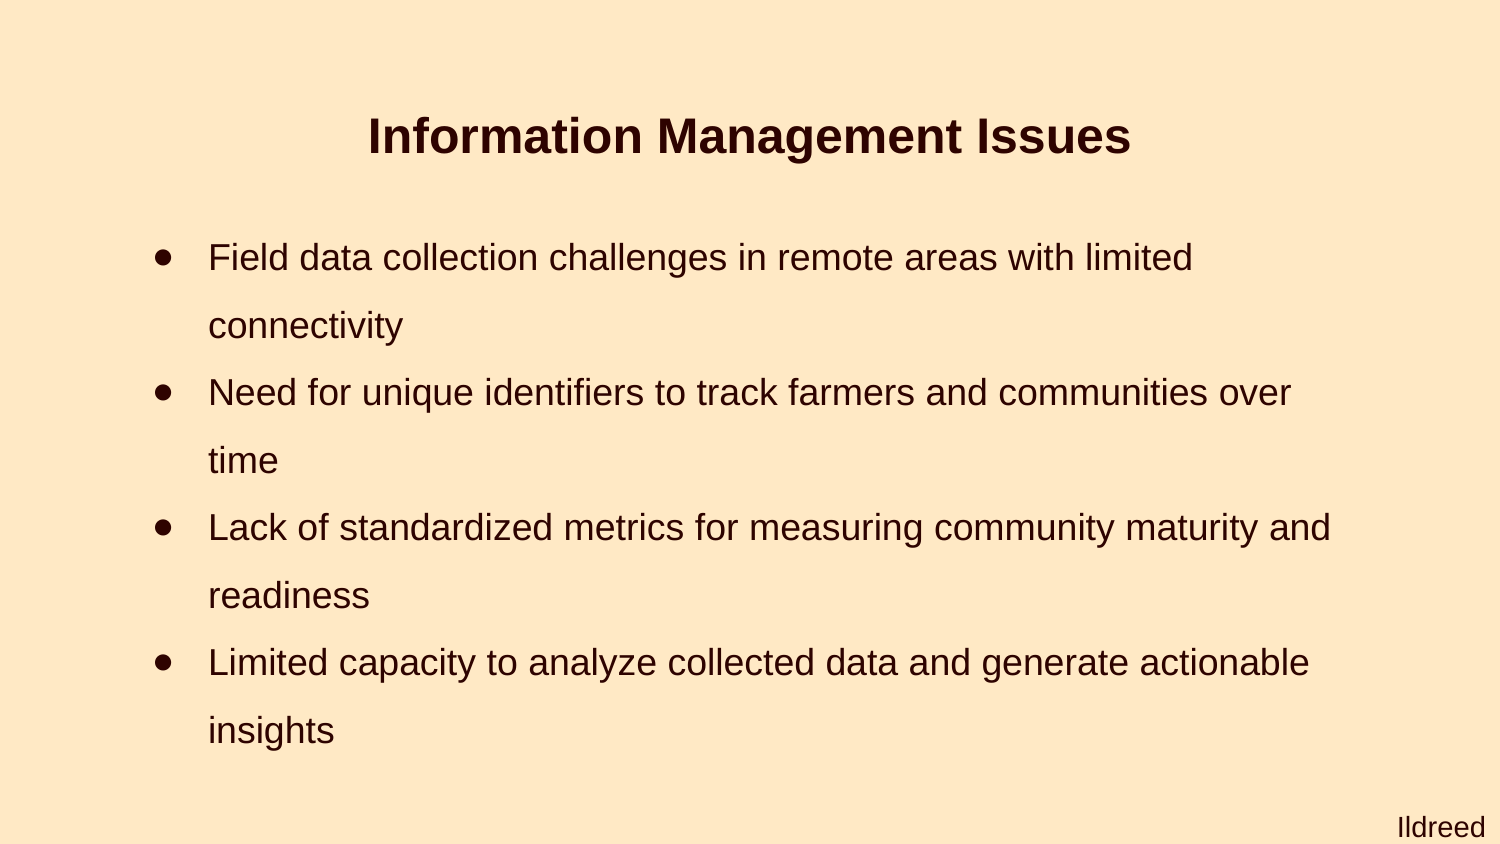

# Information Management Issues

Field data collection challenges in remote areas with limited connectivity
Need for unique identifiers to track farmers and communities over time
Lack of standardized metrics for measuring community maturity and readiness
Limited capacity to analyze collected data and generate actionable insights
Ildreed